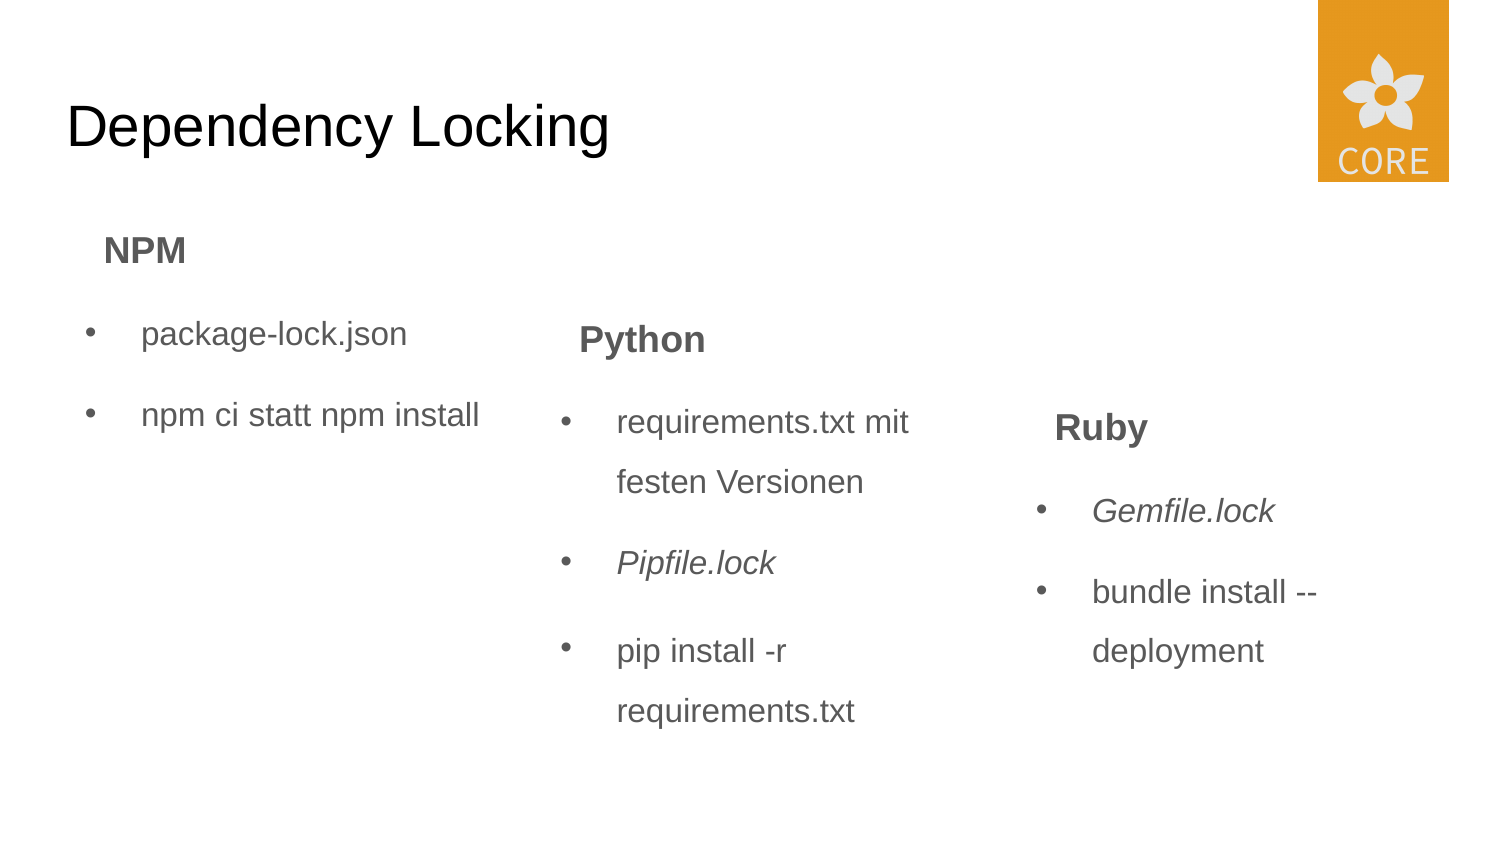

# Dependency Locking
NPM
package-lock.json
npm ci statt npm install

Python
requirements.txt mit festen Versionen
Pipfile.lock
pip install -r requirements.txt

Ruby
Gemfile.lock
bundle install --deployment